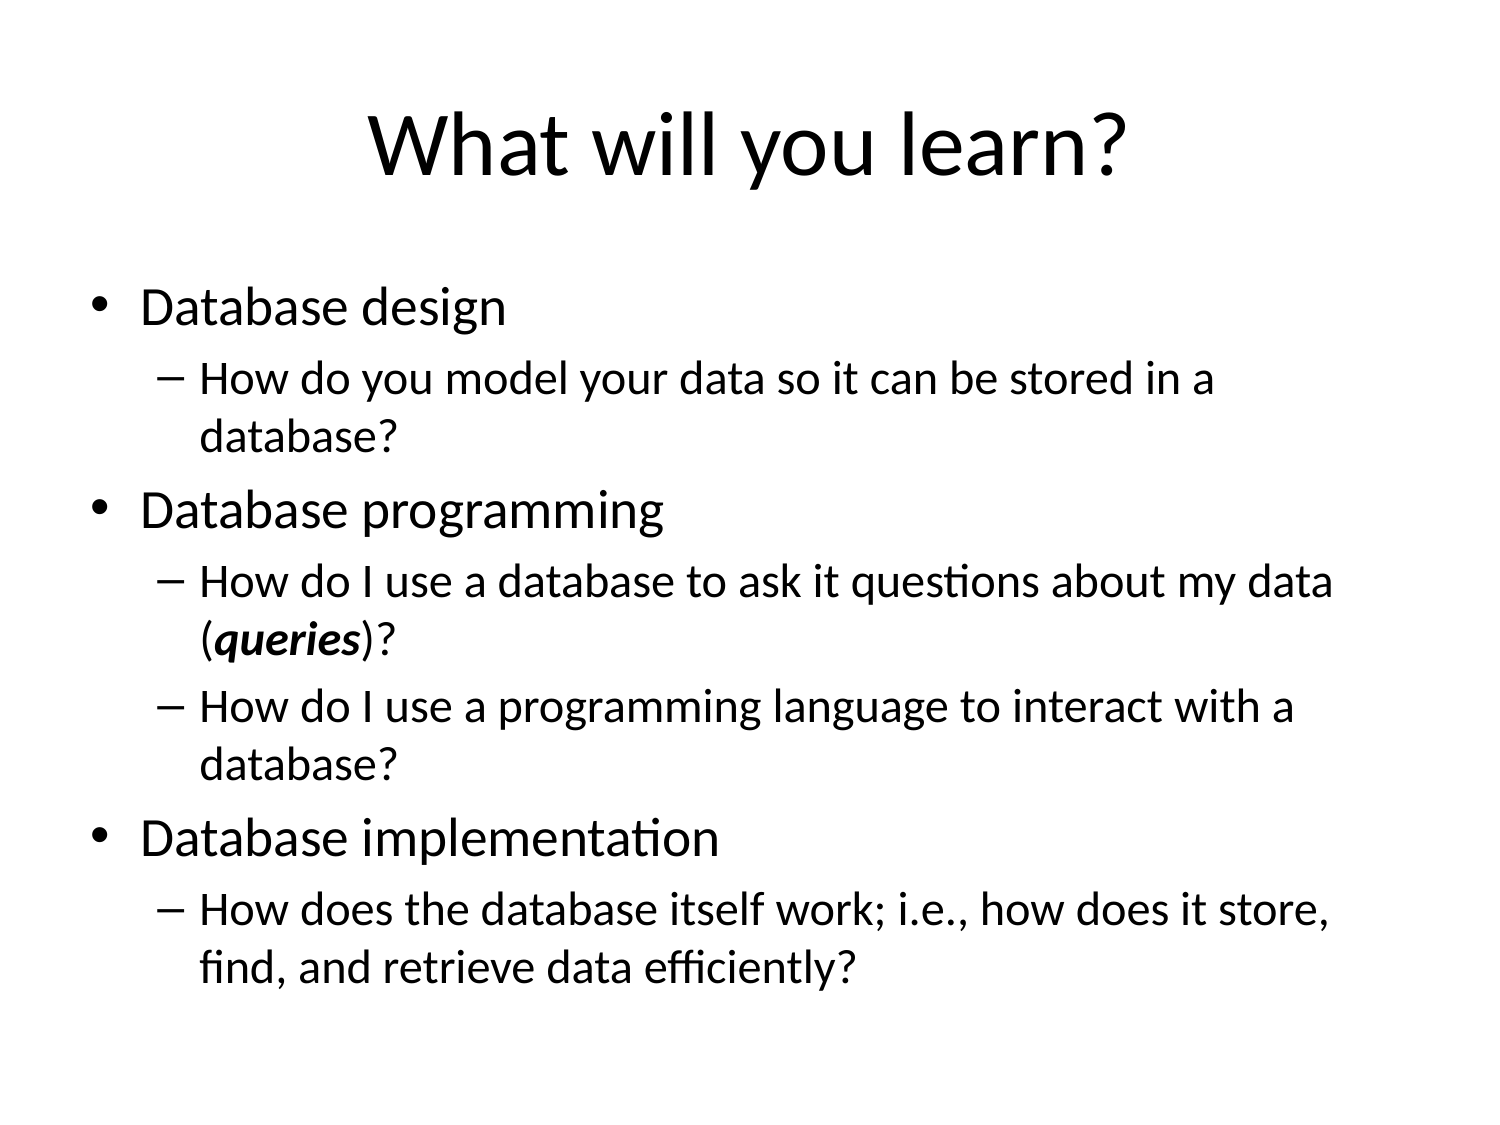

# What will you learn?
Database design
How do you model your data so it can be stored in a database?
Database programming
How do I use a database to ask it questions about my data (queries)?
How do I use a programming language to interact with a database?
Database implementation
How does the database itself work; i.e., how does it store, find, and retrieve data efficiently?